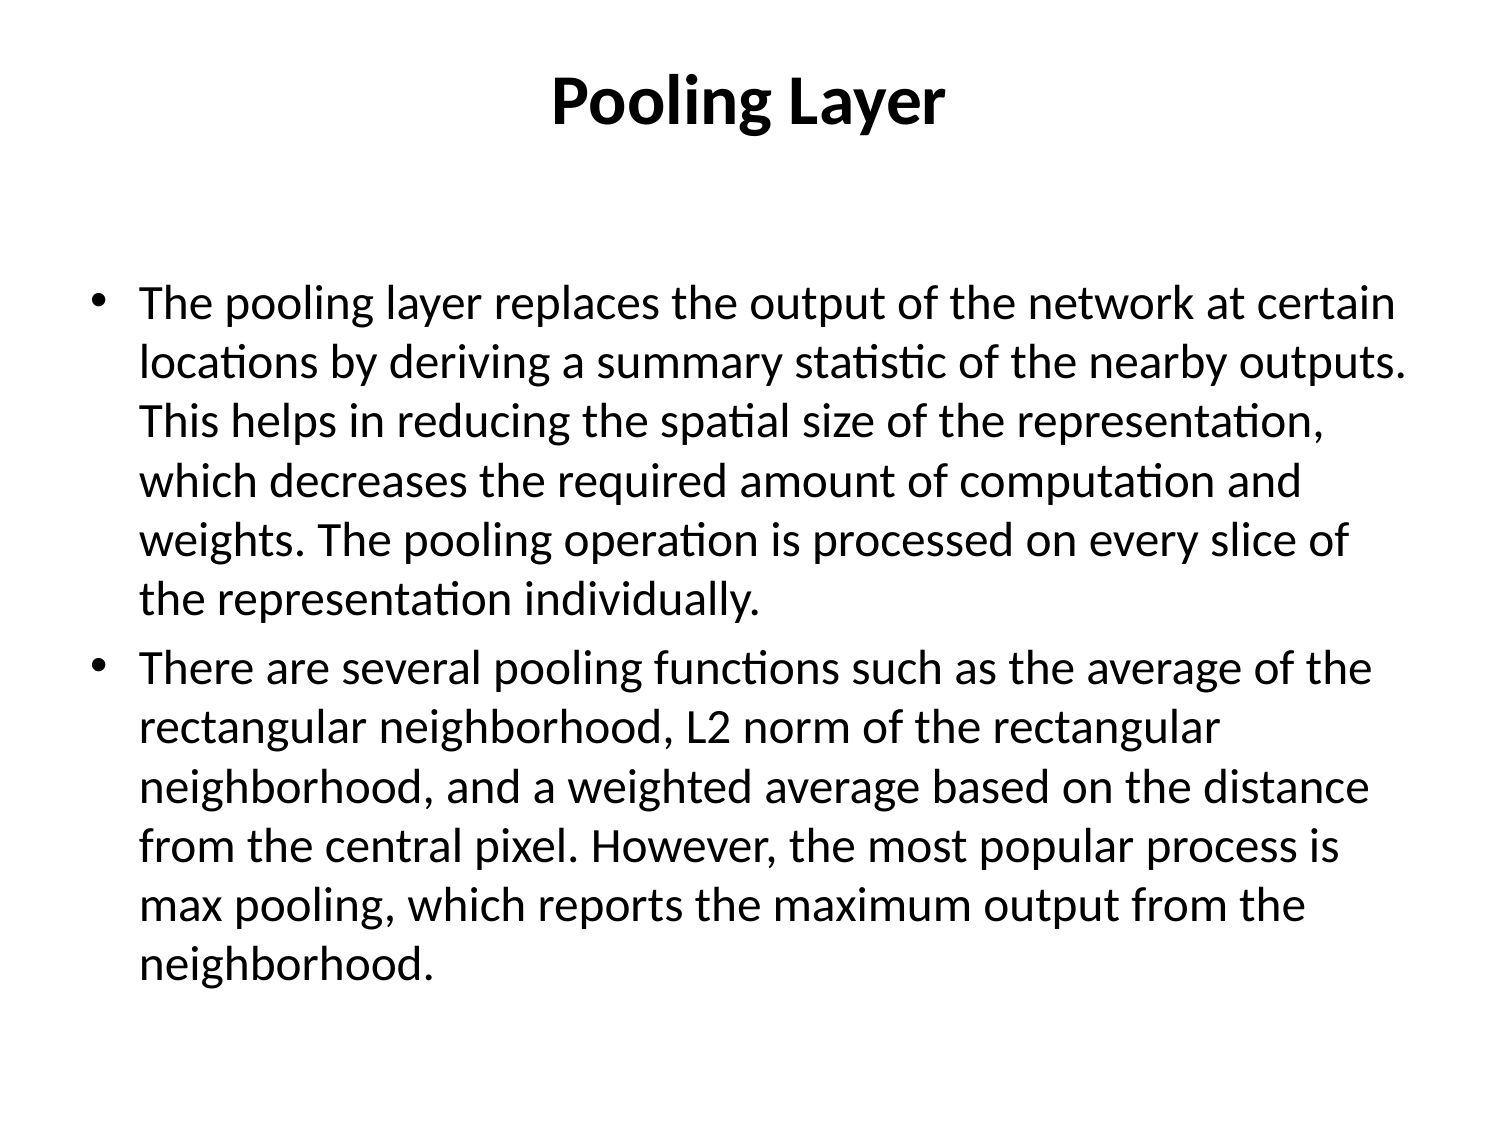

# Pooling Layer
The pooling layer replaces the output of the network at certain locations by deriving a summary statistic of the nearby outputs. This helps in reducing the spatial size of the representation, which decreases the required amount of computation and weights. The pooling operation is processed on every slice of the representation individually.
There are several pooling functions such as the average of the rectangular neighborhood, L2 norm of the rectangular neighborhood, and a weighted average based on the distance from the central pixel. However, the most popular process is max pooling, which reports the maximum output from the neighborhood.